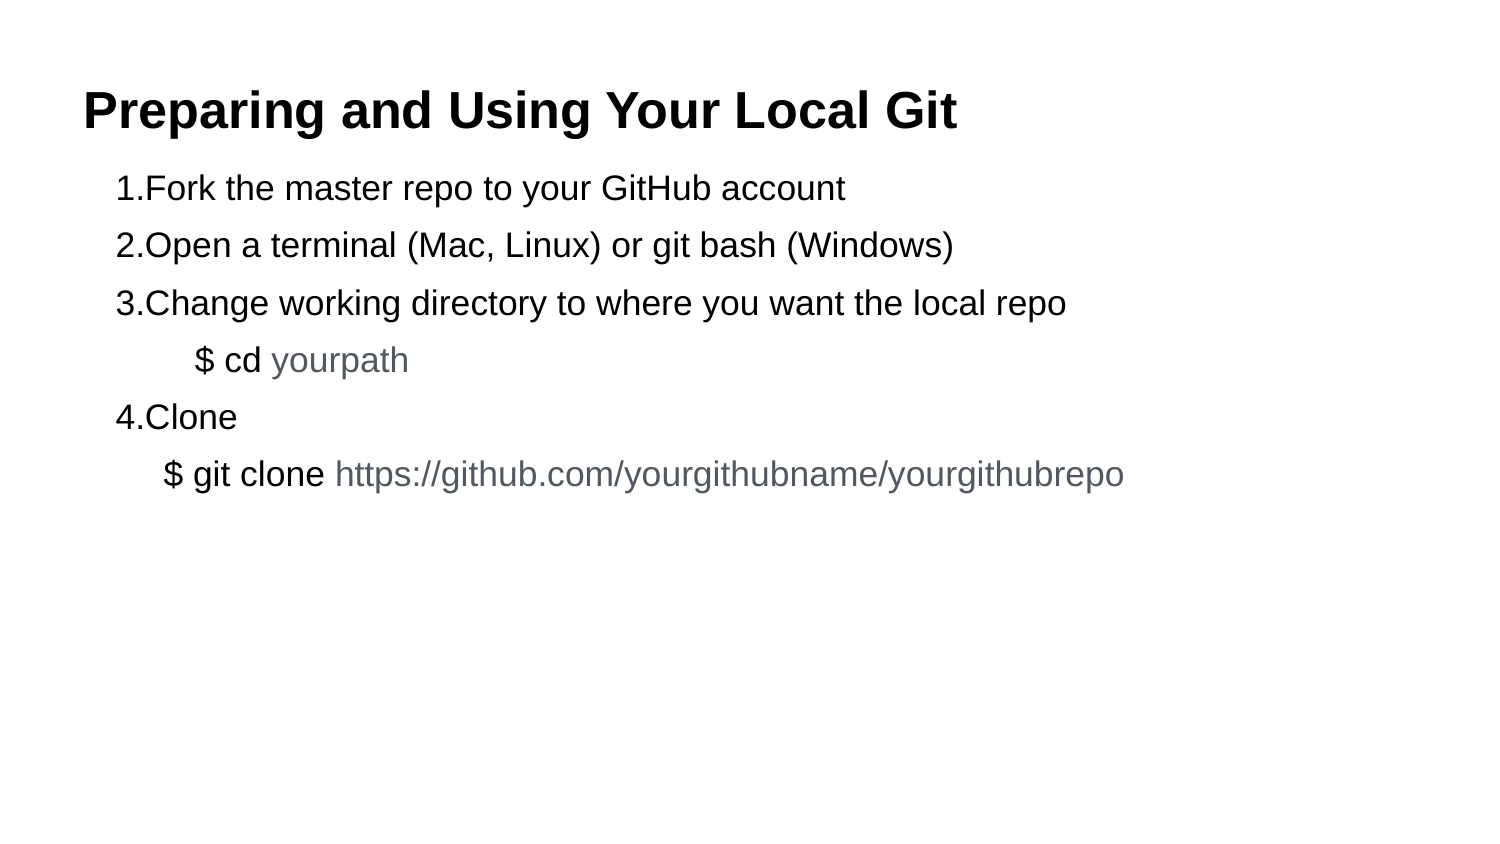

# Preparing and Using Your Local Git
Fork the master repo to your GitHub account
Open a terminal (Mac, Linux) or git bash (Windows)
Change working directory to where you want the local repo
$ cd yourpath
Clone
$ git clone https://github.com/yourgithubname/yourgithubrepo